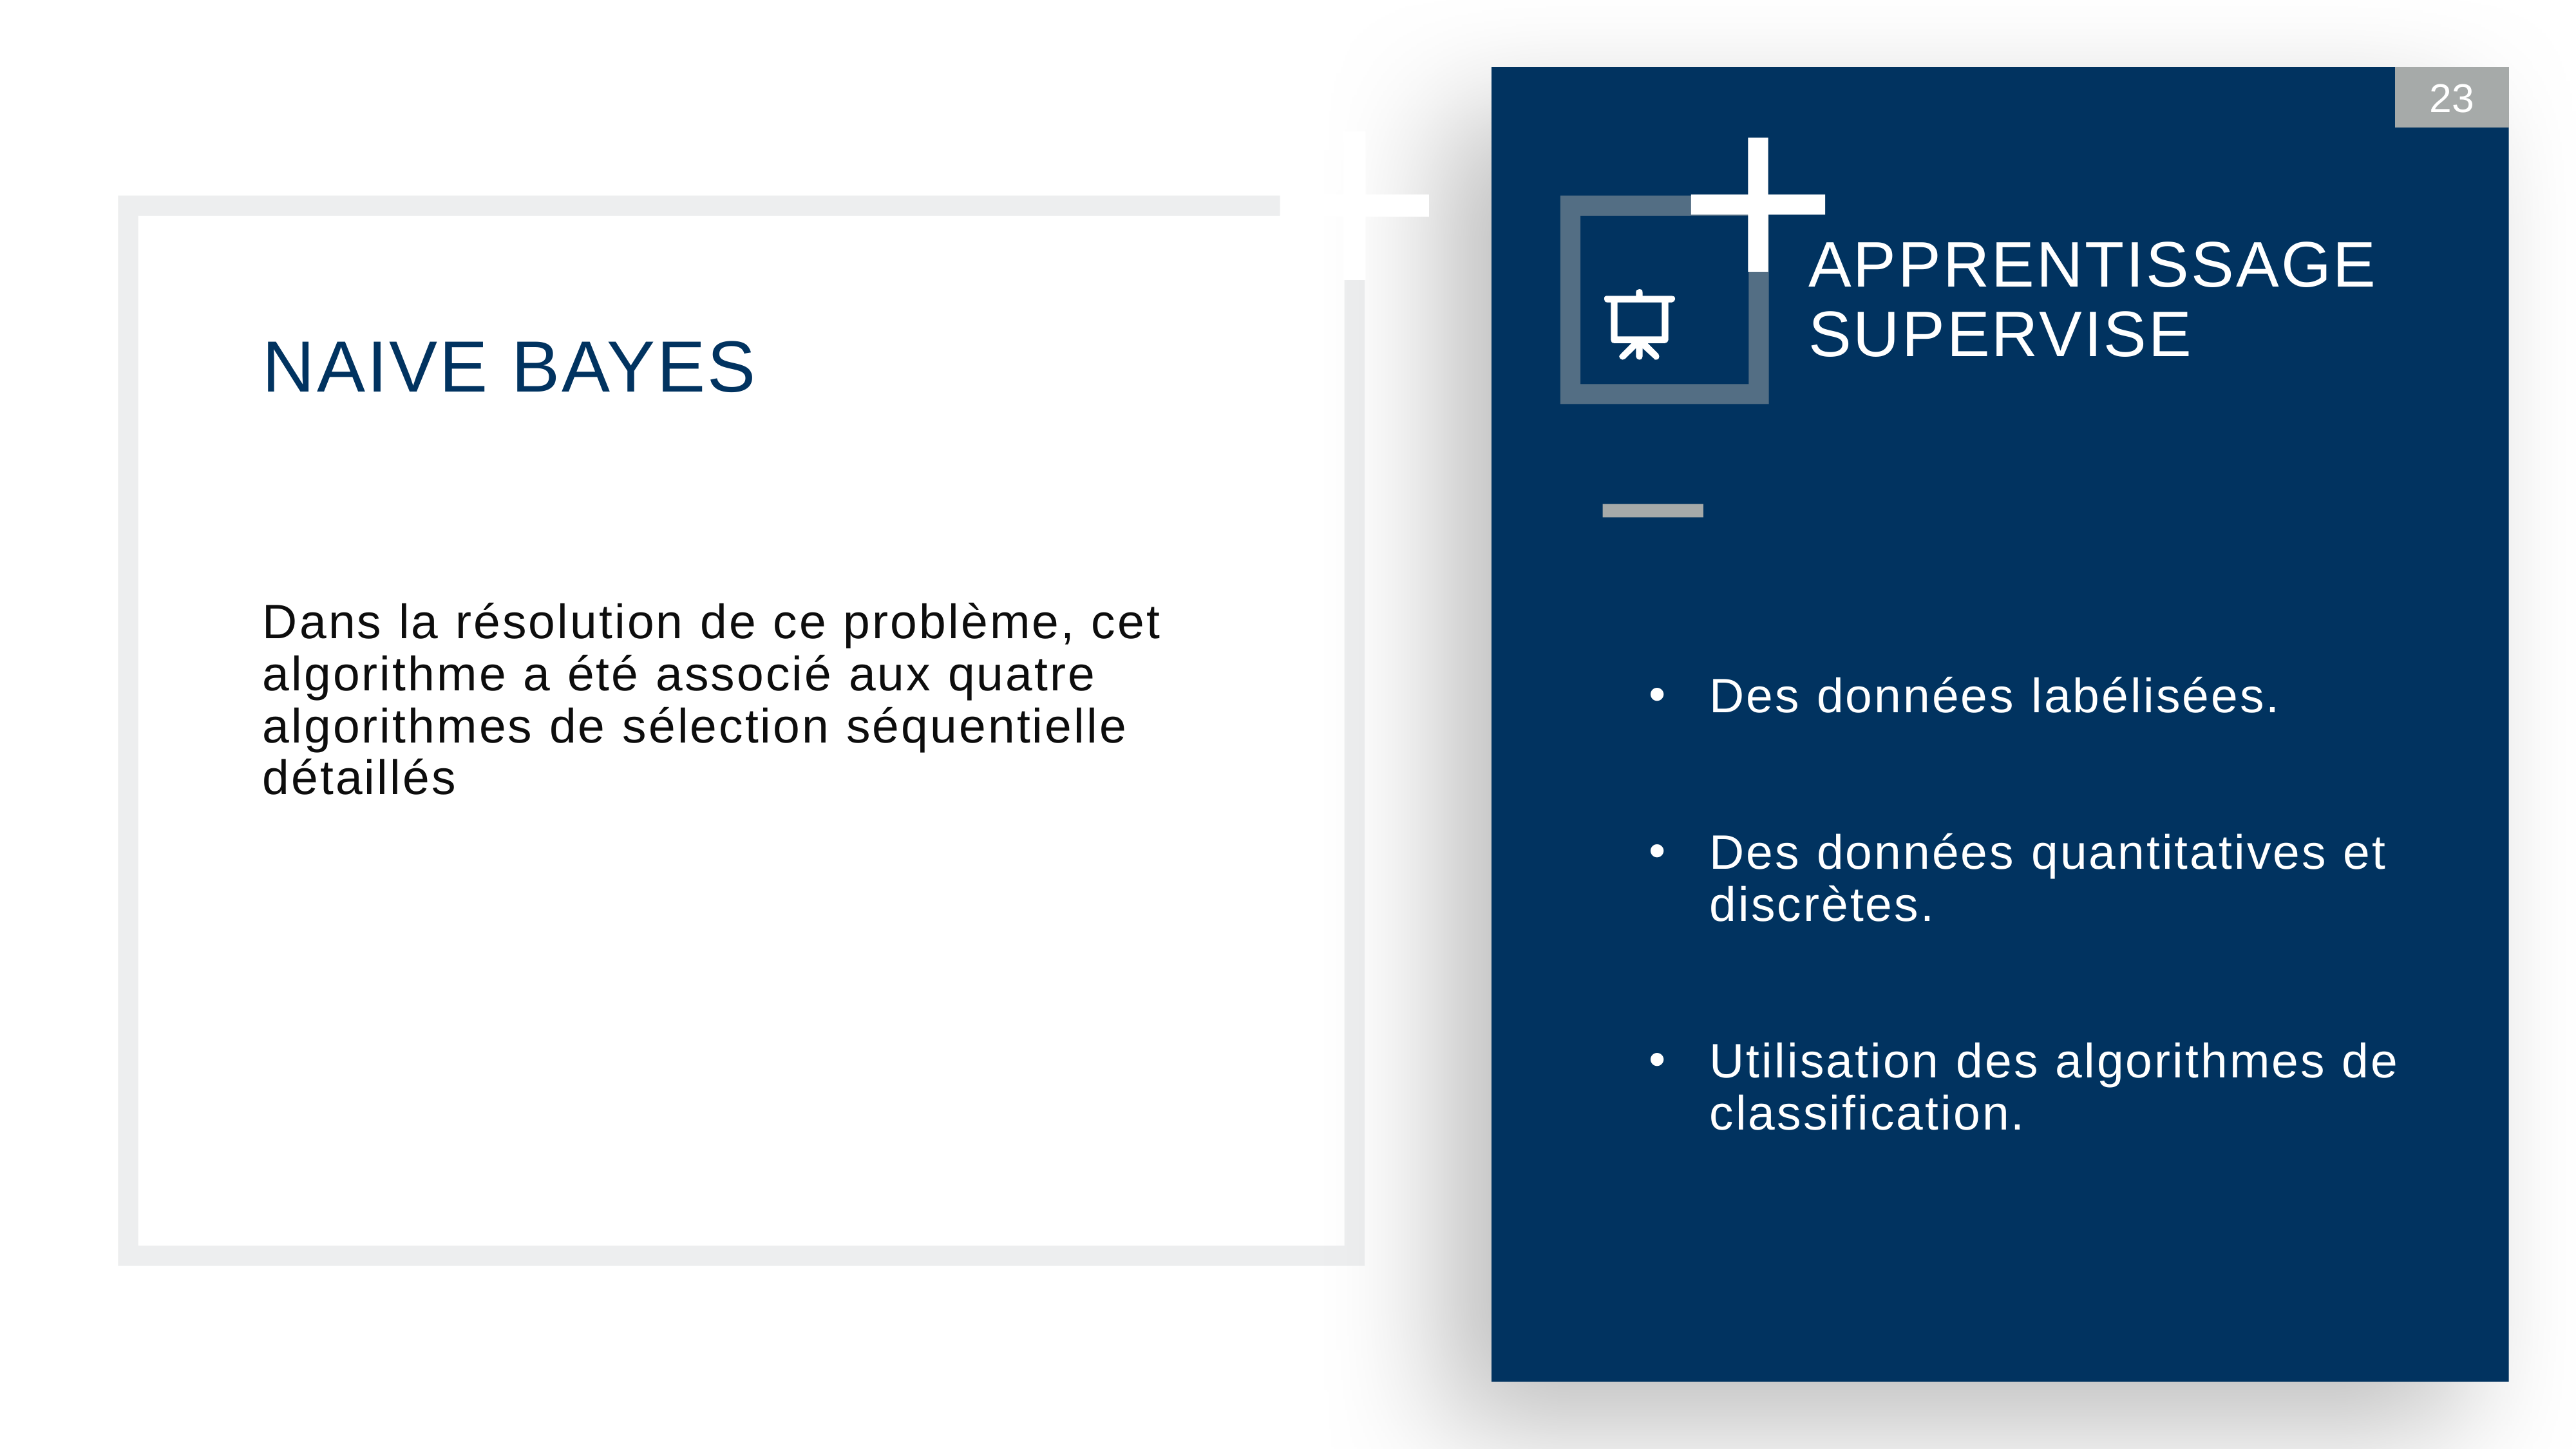

23

APPRENTISSAGE
SUPERVISE

NAIVE BAYES

Dans la résolution de ce problème, cet algorithme a été associé aux quatre algorithmes de sélection séquentielle détaillés
Des données labélisées.

Des données quantitatives et discrètes.

Utilisation des algorithmes de classification.